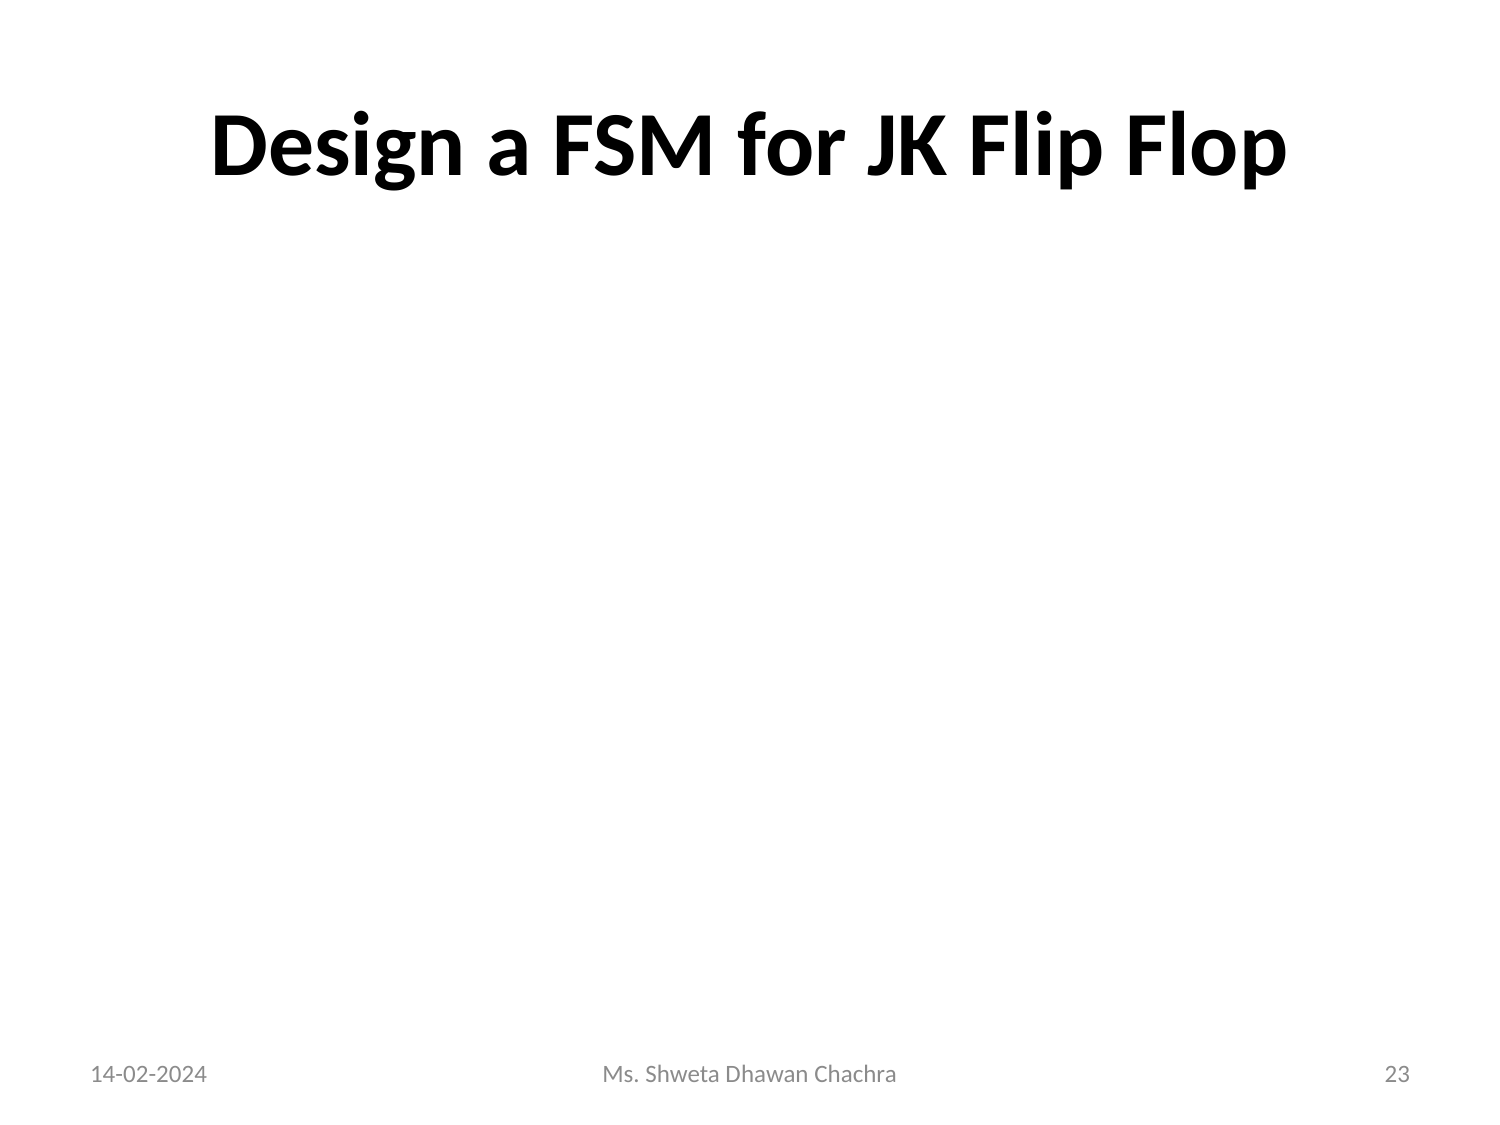

# Design a FSM for JK Flip Flop

14-02-2024
Ms. Shweta Dhawan Chachra
23